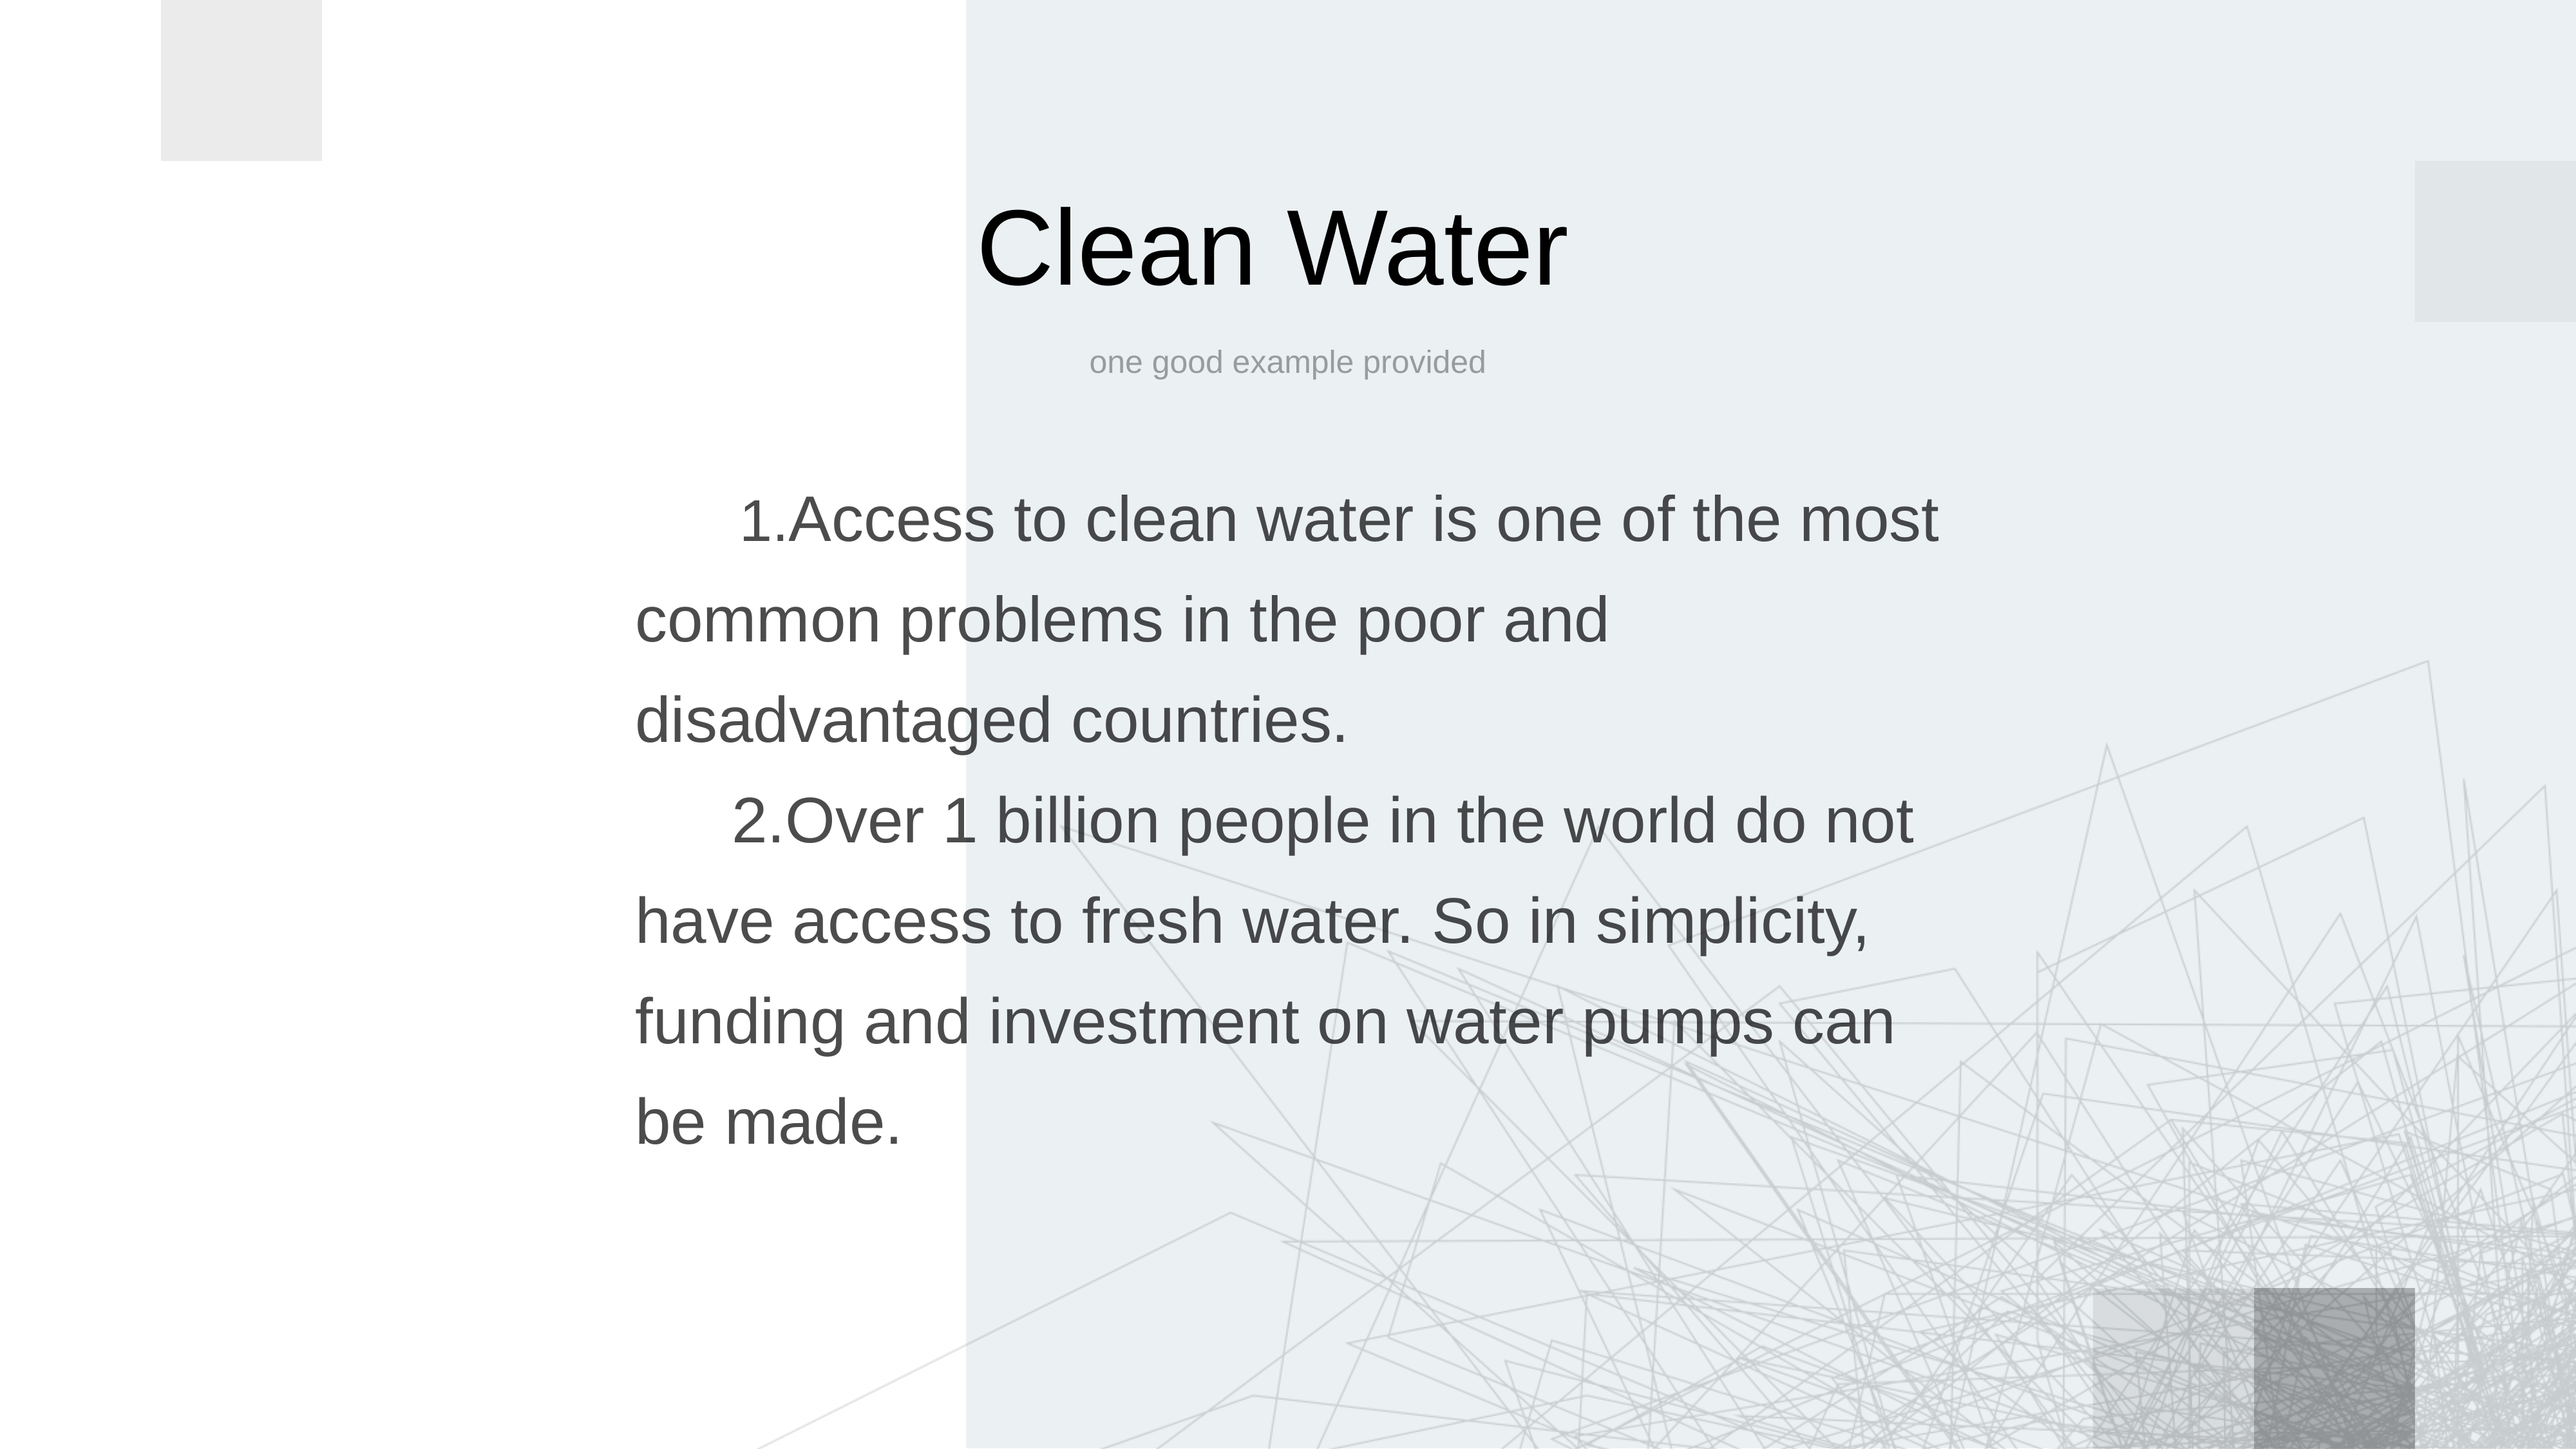

# Clean Water

one good example provided
       1.Access to clean water is one of the most common problems in the poor and disadvantaged countries.
	2.Over 1 billion people in the world do not have access to fresh water. So in simplicity, funding and investment on water pumps can be made.

10